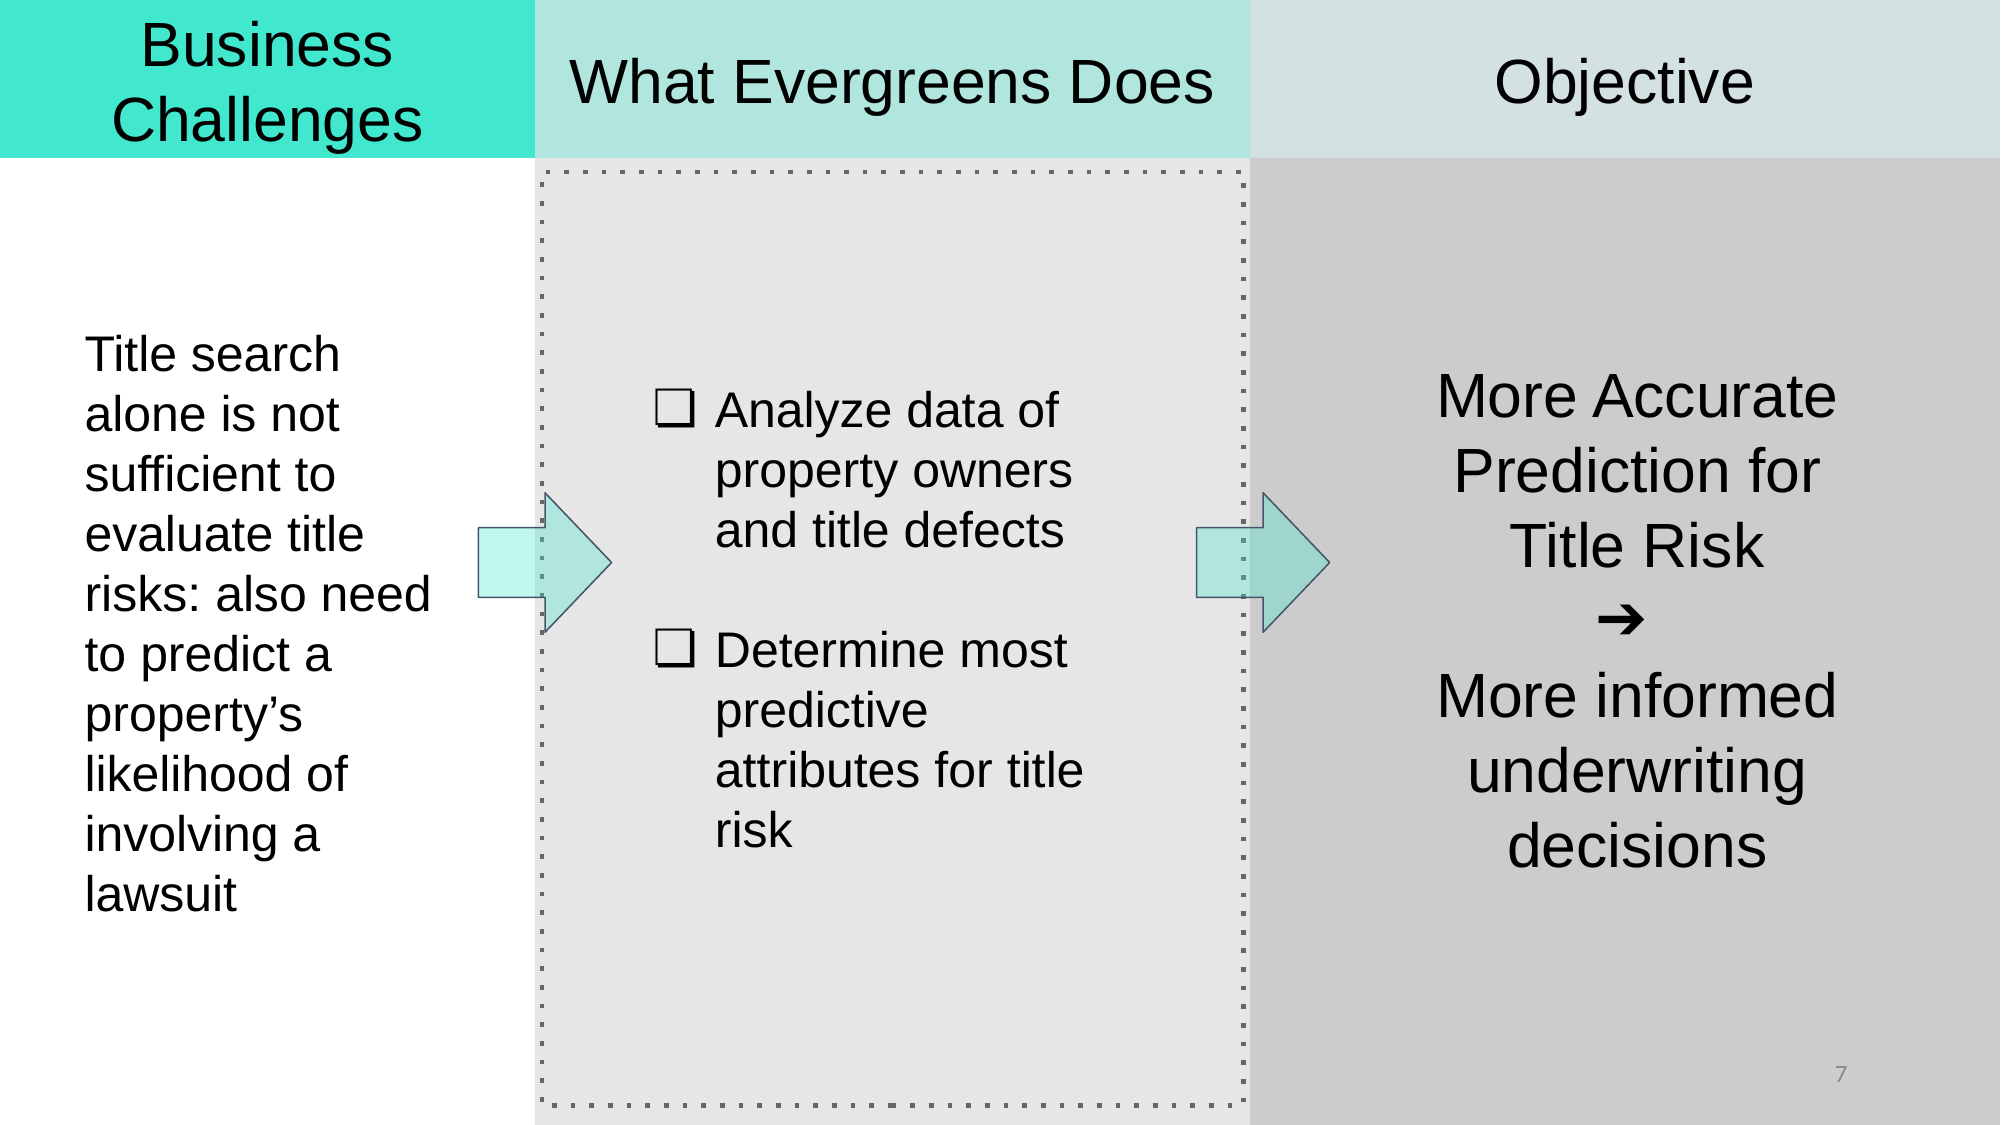

Business Challenges

What Evergreens Does
Objective

More Accurate Prediction for Title Risk

More informed underwriting decisions
Analyze data of property owners and title defects

Determine most predictive attributes for title risk
Title search alone is not sufficient to evaluate title risks: also need to predict a property’s likelihood of involving a lawsuit

7